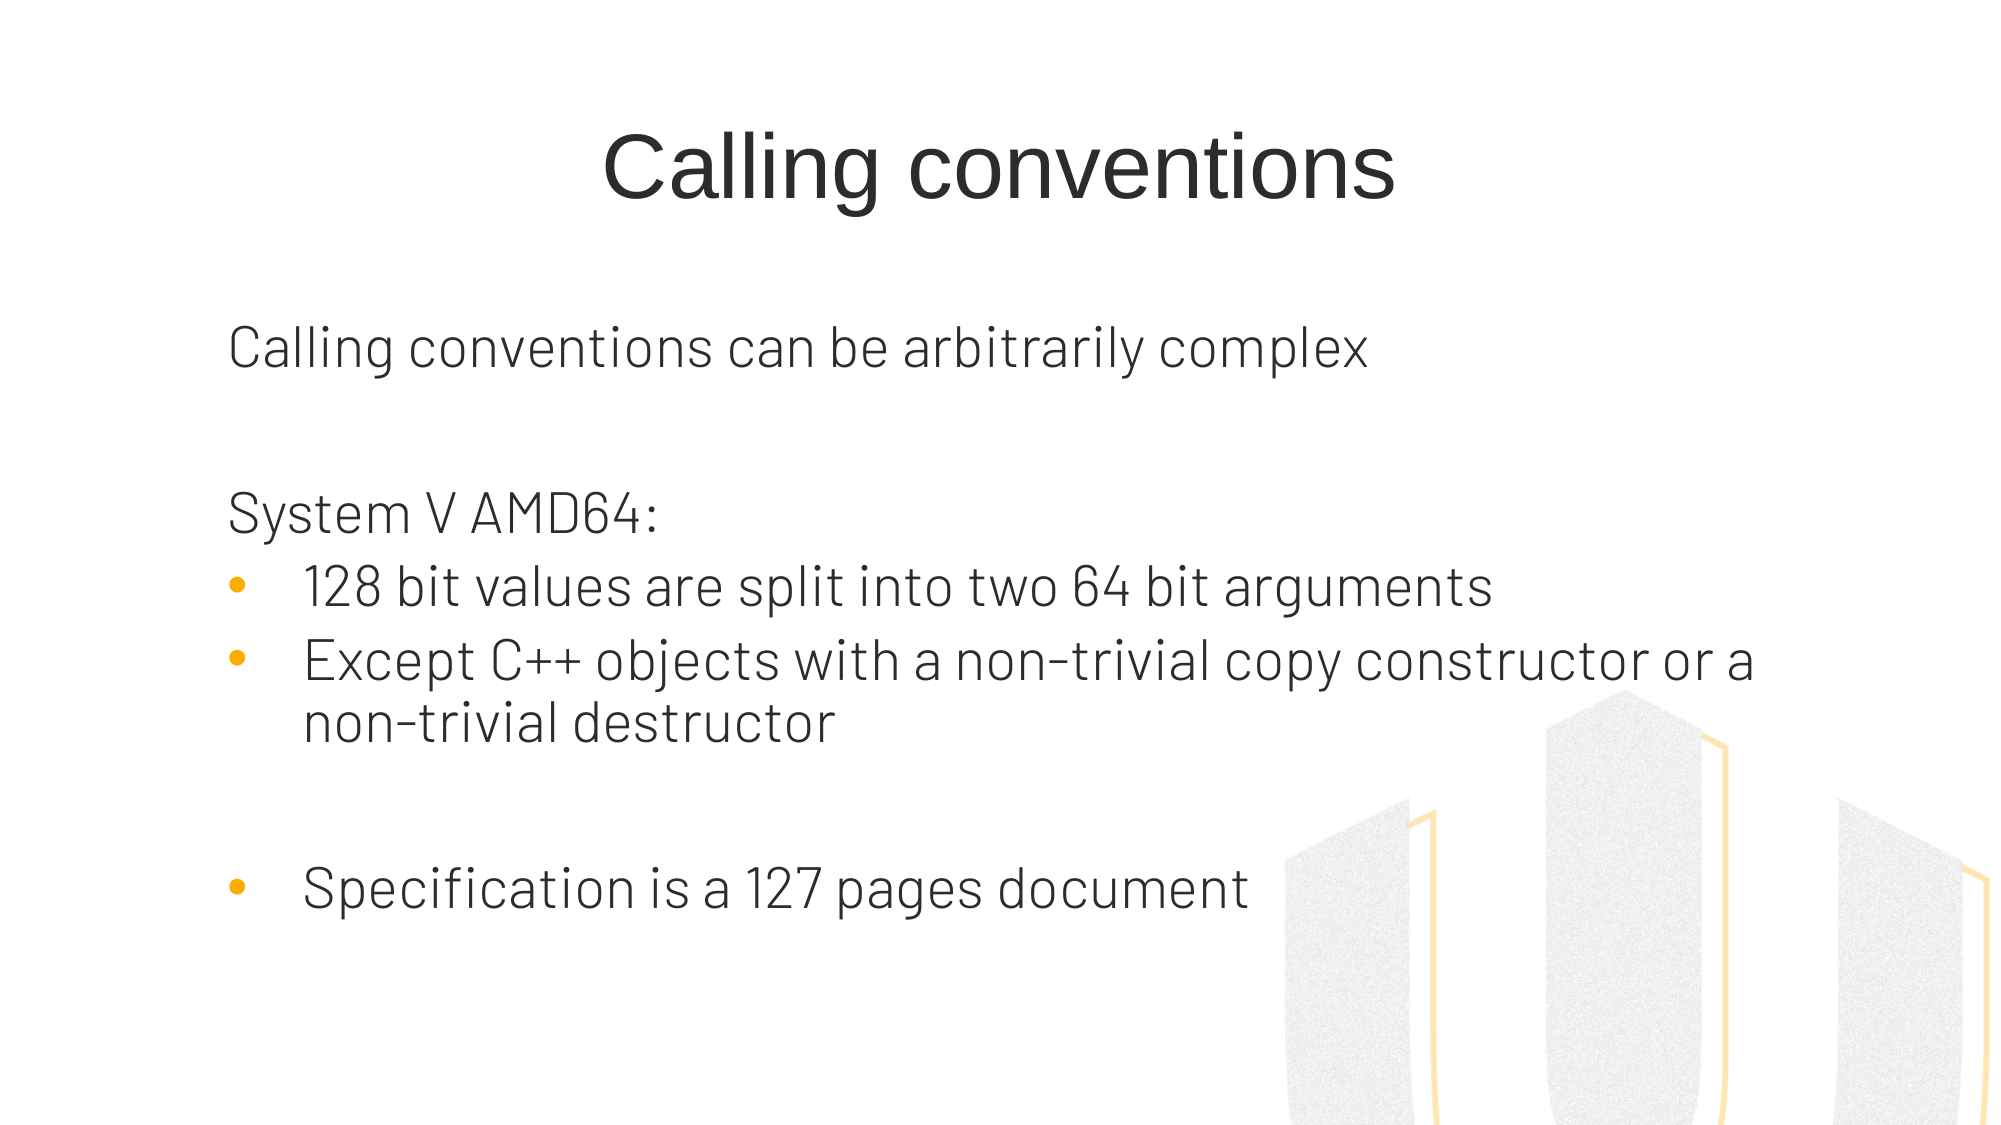

# Calling conventions
Calling conventions can be arbitrarily complex

System V AMD64:
128 bit values are split into two 64 bit arguments
Except C++ objects with a non-trivial copy constructor or a non-trivial destructor

Specification is a 127 pages document